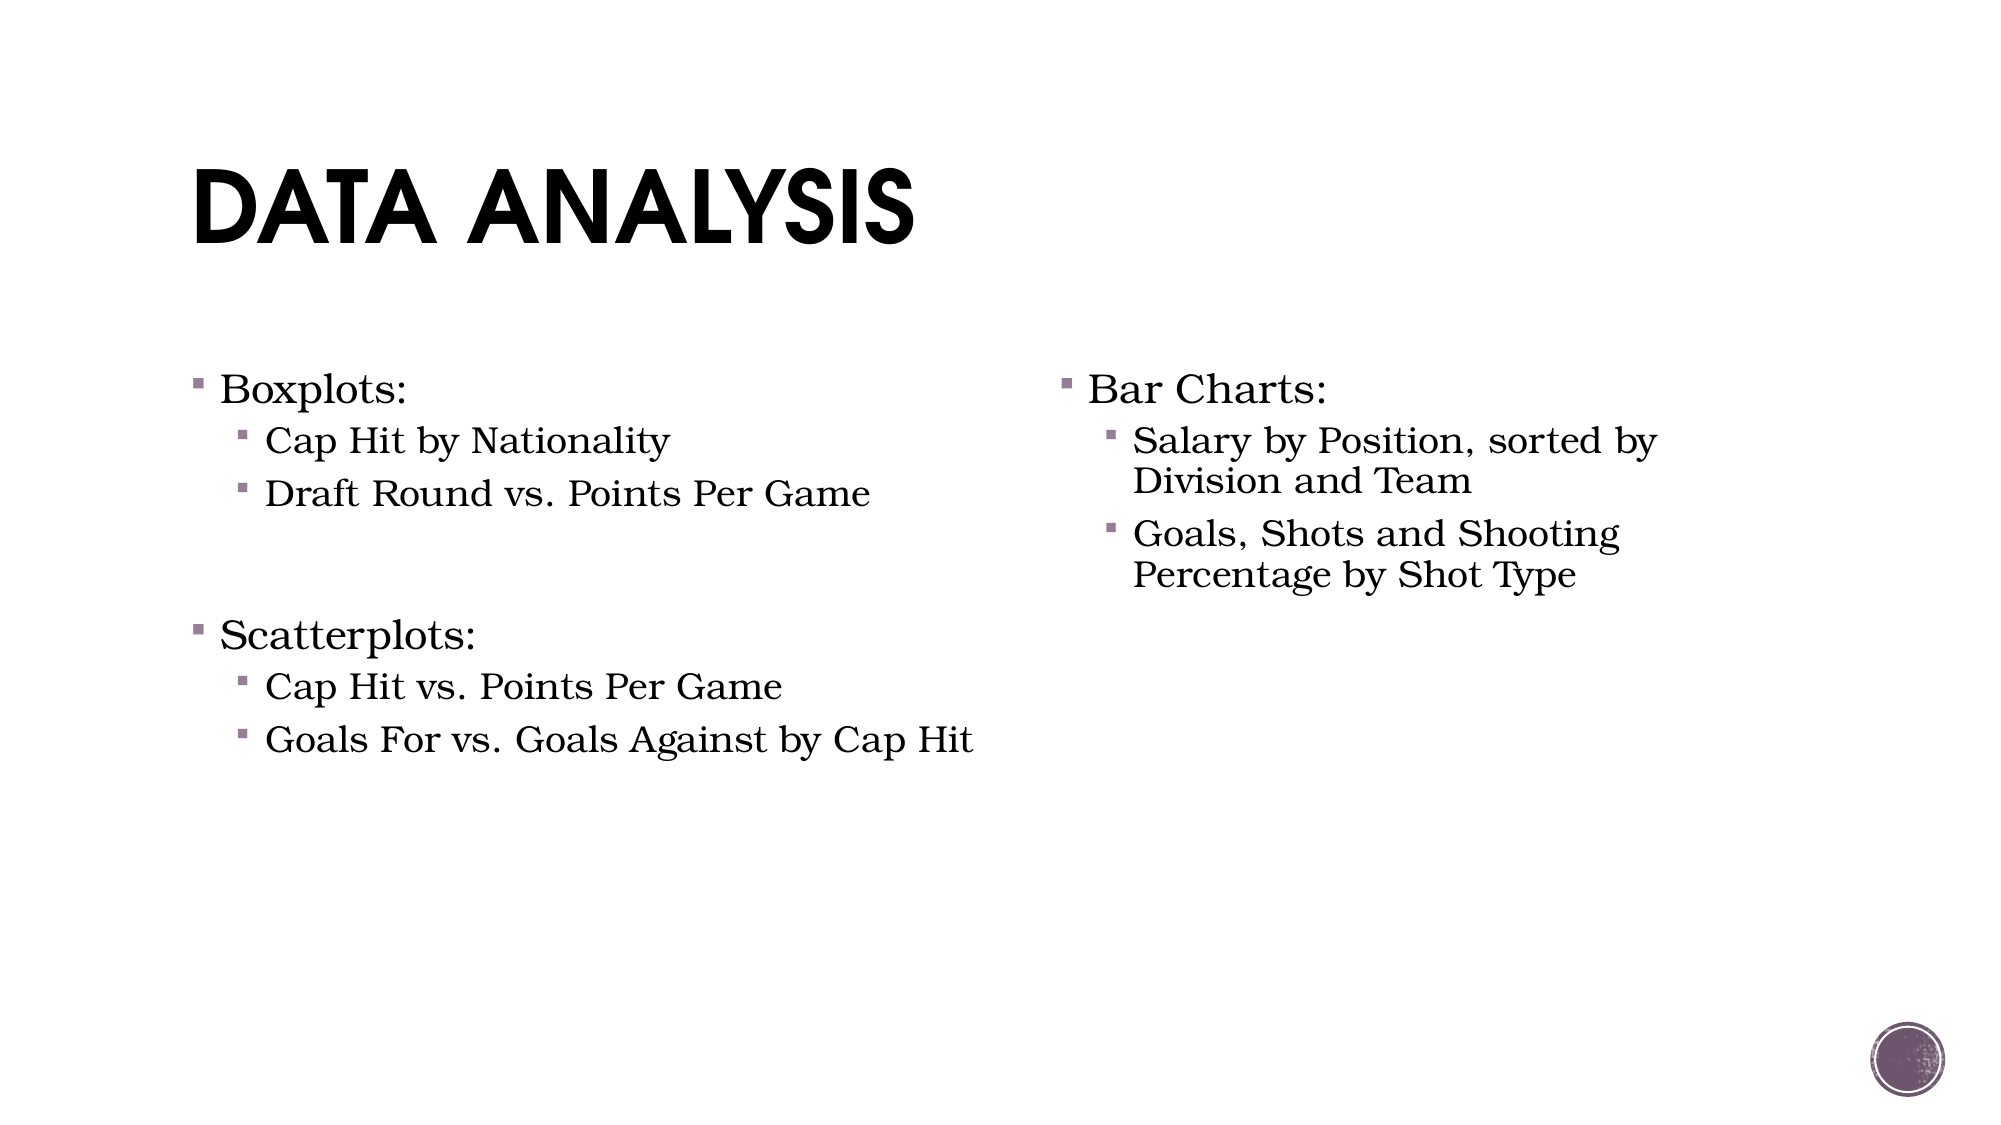

# DATA ANALYSIS
Boxplots:
Cap Hit by Nationality
Draft Round vs. Points Per Game

Scatterplots:
Cap Hit vs. Points Per Game
Goals For vs. Goals Against by Cap Hit

Bar Charts:
Salary by Position, sorted by Division and Team
Goals, Shots and Shooting Percentage by Shot Type